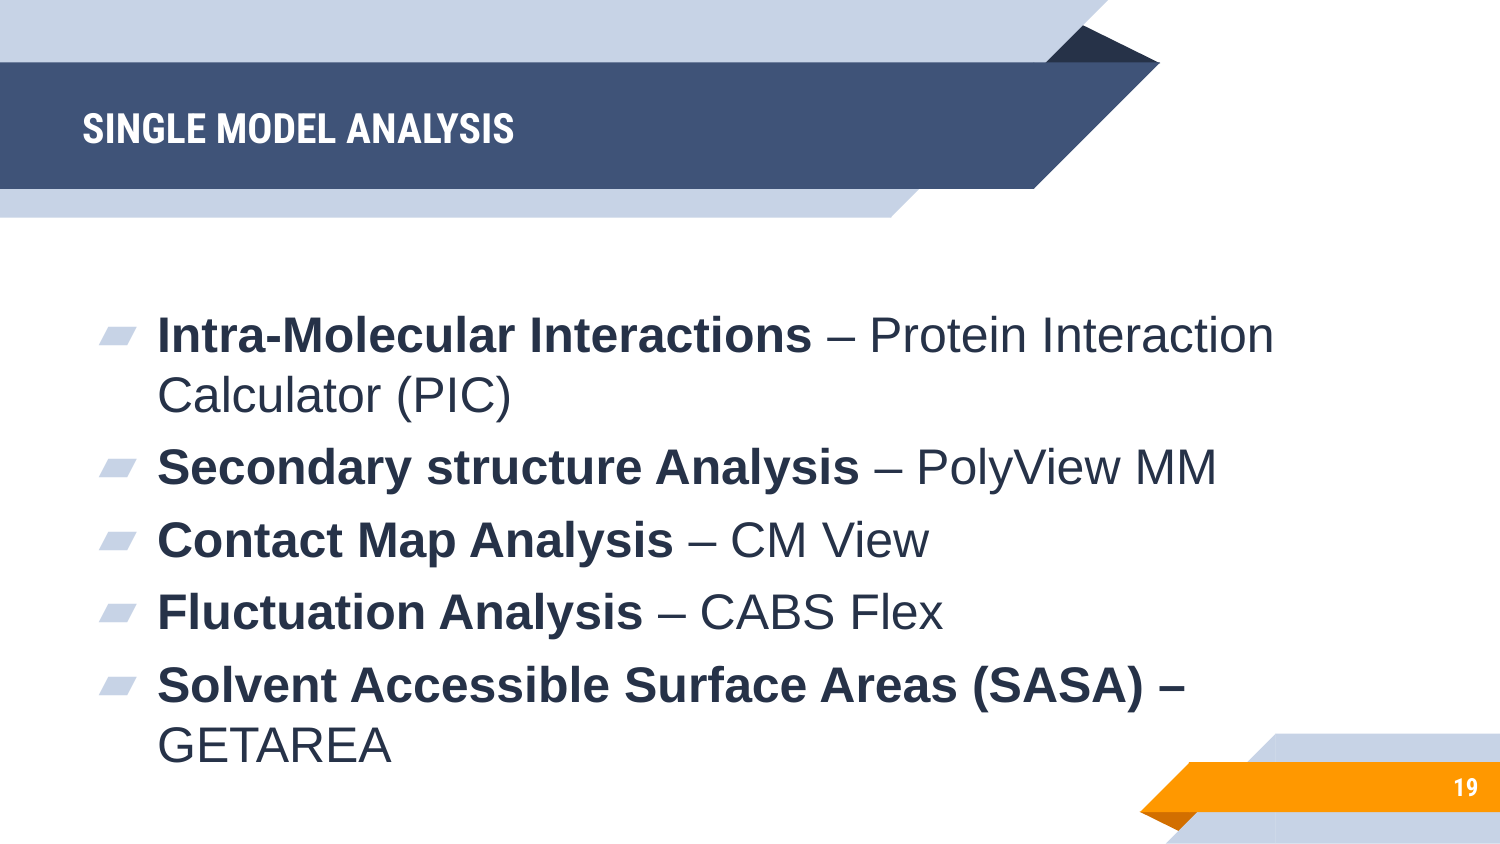

# SINGLE MODEL ANALYSIS
Intra-Molecular Interactions – Protein Interaction Calculator (PIC)
Secondary structure Analysis – PolyView MM
Contact Map Analysis – CM View
Fluctuation Analysis – CABS Flex
Solvent Accessible Surface Areas (SASA) – GETAREA

19